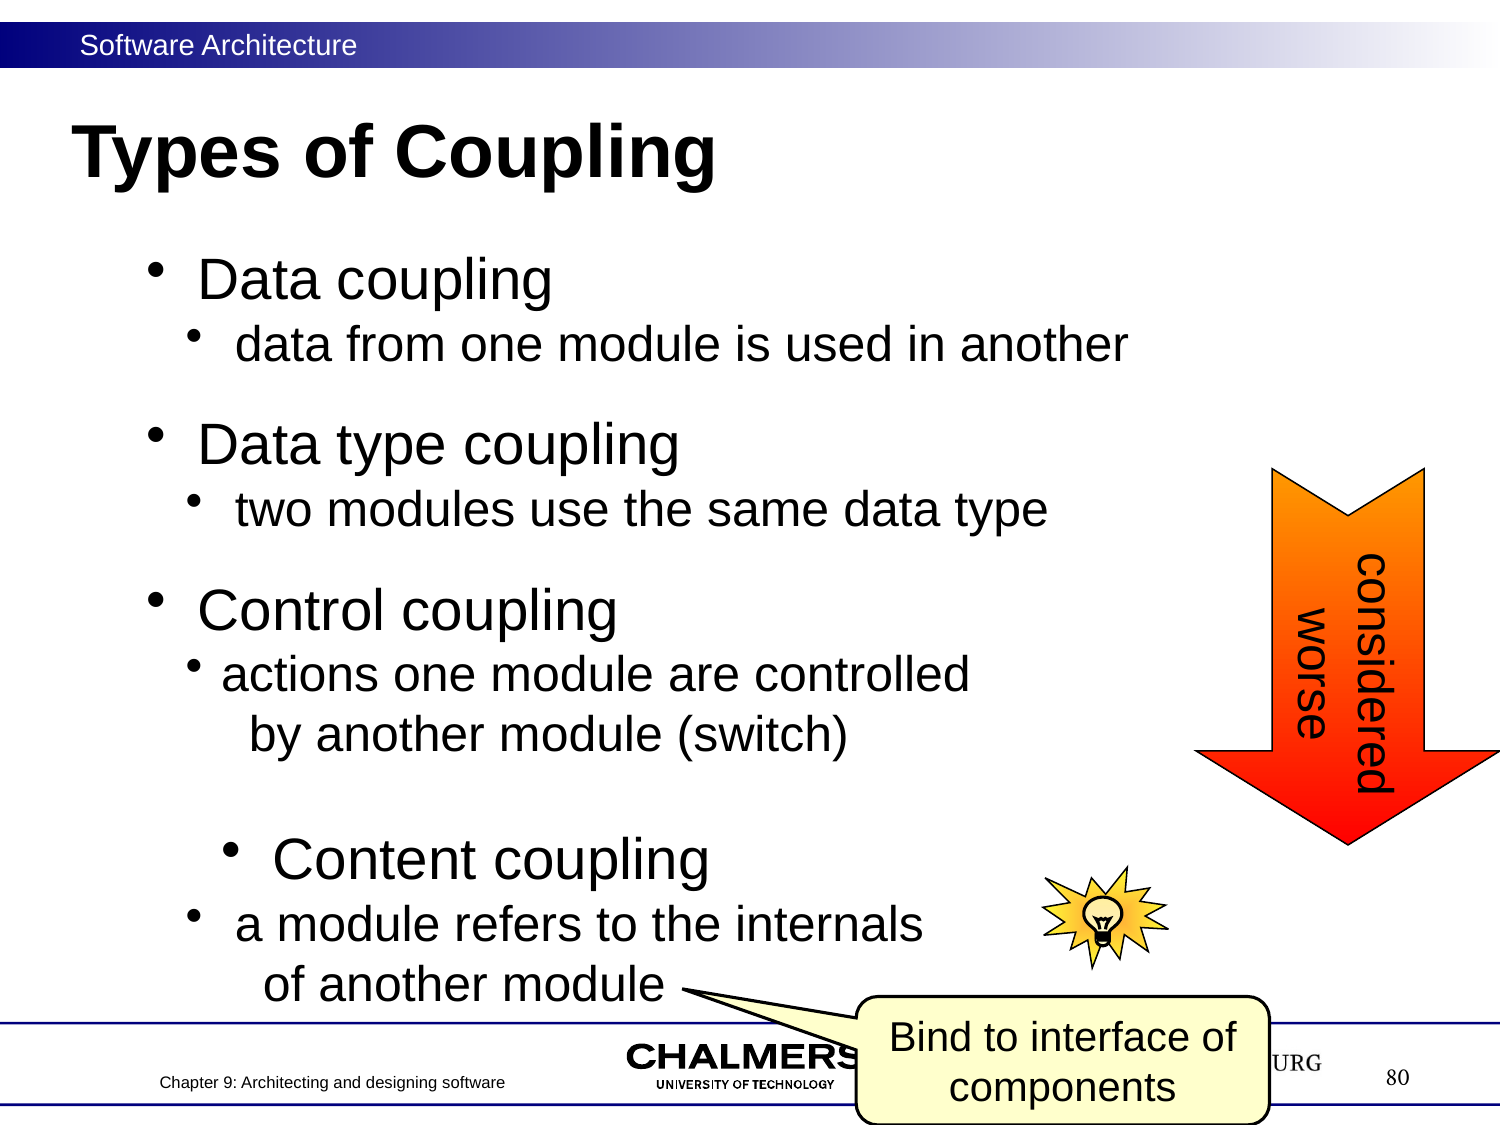

# Types of Coupling
 Data coupling
 data from one module is used in another
 Data type coupling
 two modules use the same data type
 Control coupling
actions one module are controlled
  by another module (switch)
 Content coupling
 a module refers to the internals
   of another module

considered
worse

Bind to interface of components
80
Chapter 9: Architecting and designing software